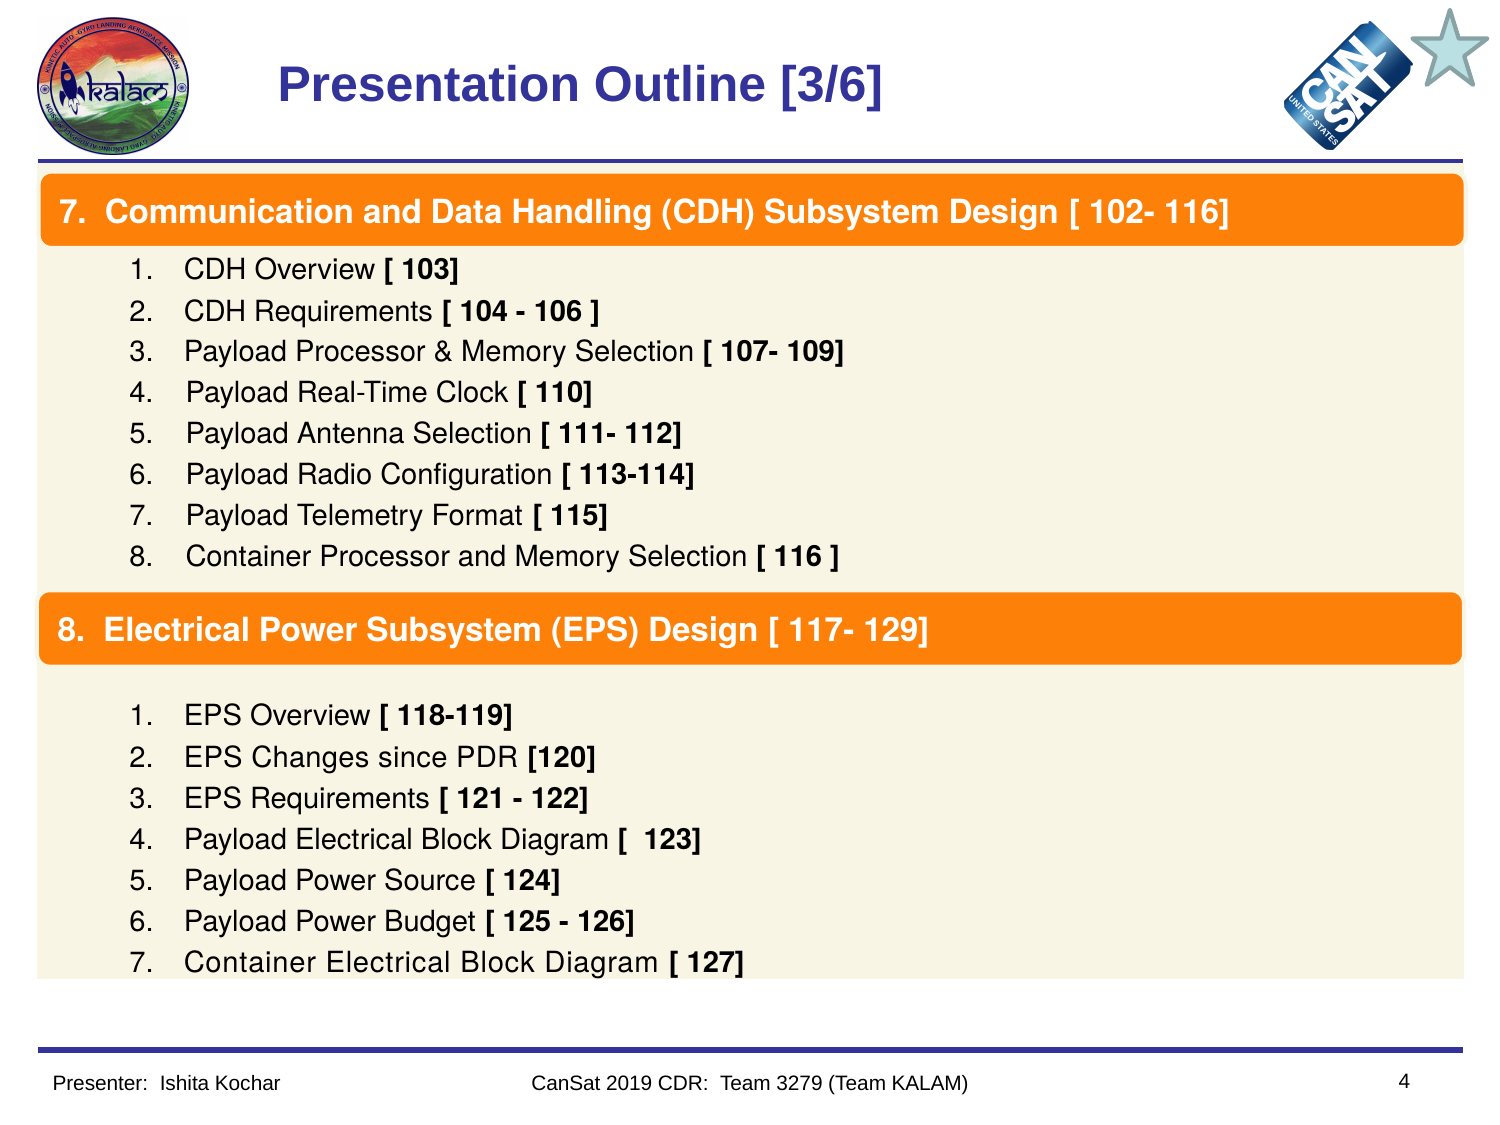

# Presentation Outline [3/6]

CDH Overview [ 103]
CDH Requirements [ 104 - 106 ]
Payload Processor & Memory Selection [ 107- 109]
Payload Real-Time Clock [ 110]
Payload Antenna Selection [ 111- 112]
Payload Radio Configuration [ 113-114]
Payload Telemetry Format [ 115]
Container Processor and Memory Selection [ 116 ]

EPS Overview [ 118-119]
EPS Changes since PDR [120]
EPS Requirements [ 121 - 122]
Payload Electrical Block Diagram [  123]
Payload Power Source [ 124]
Payload Power Budget [ 125 - 126]
Container Electrical Block Diagram [ 127]
7.  Communication and Data Handling (CDH) Subsystem Design [ 102- 116]
8.  Electrical Power Subsystem (EPS) Design [ 117- 129]
4
Presenter:  Ishita Kochar
CanSat 2019 CDR:  Team 3279 (Team KALAM)